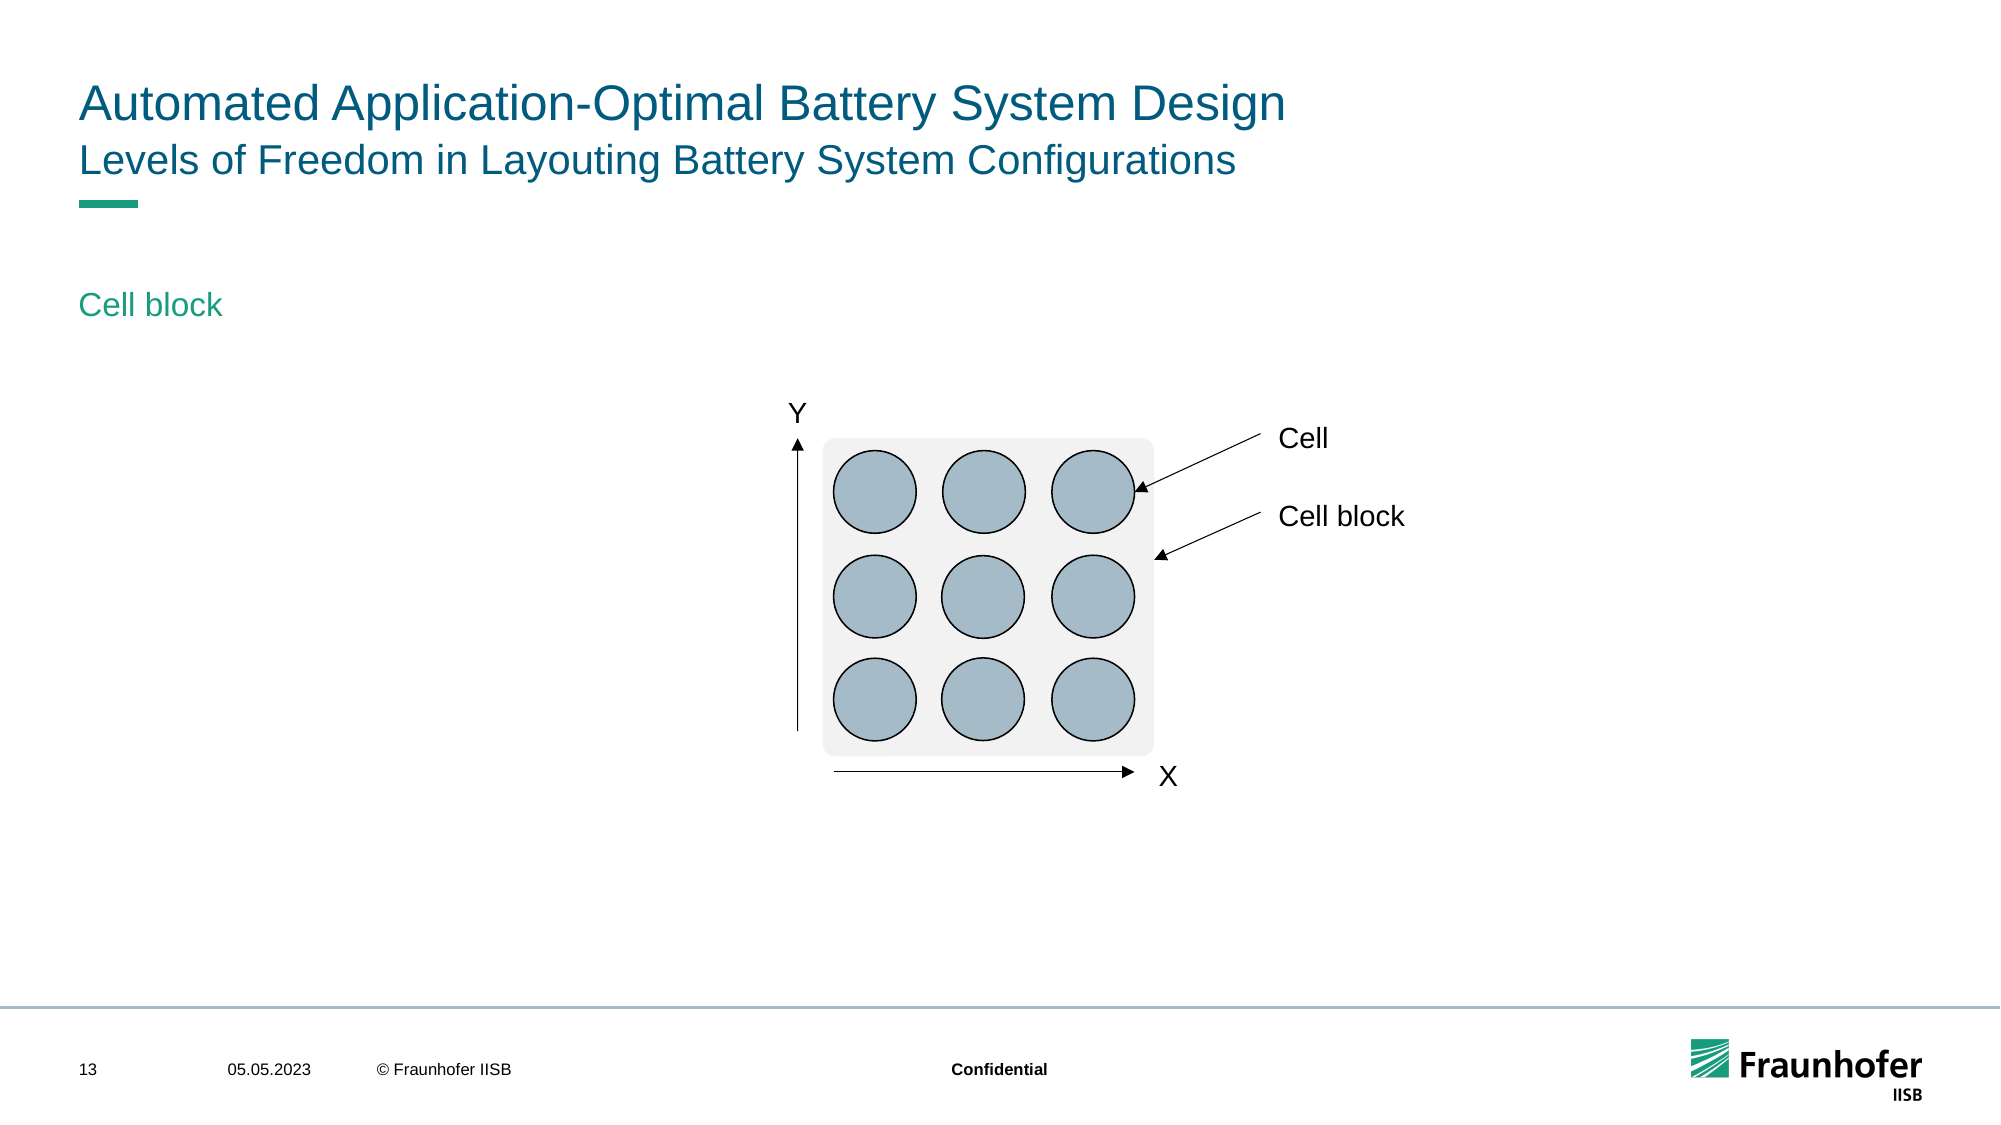

# Automated Application-Optimal Battery System Design
Levels of Freedom in Layouting Battery System Configurations
Cell block
Y
X
Cell

Cell block
13
05.05.2023
© Fraunhofer IISB